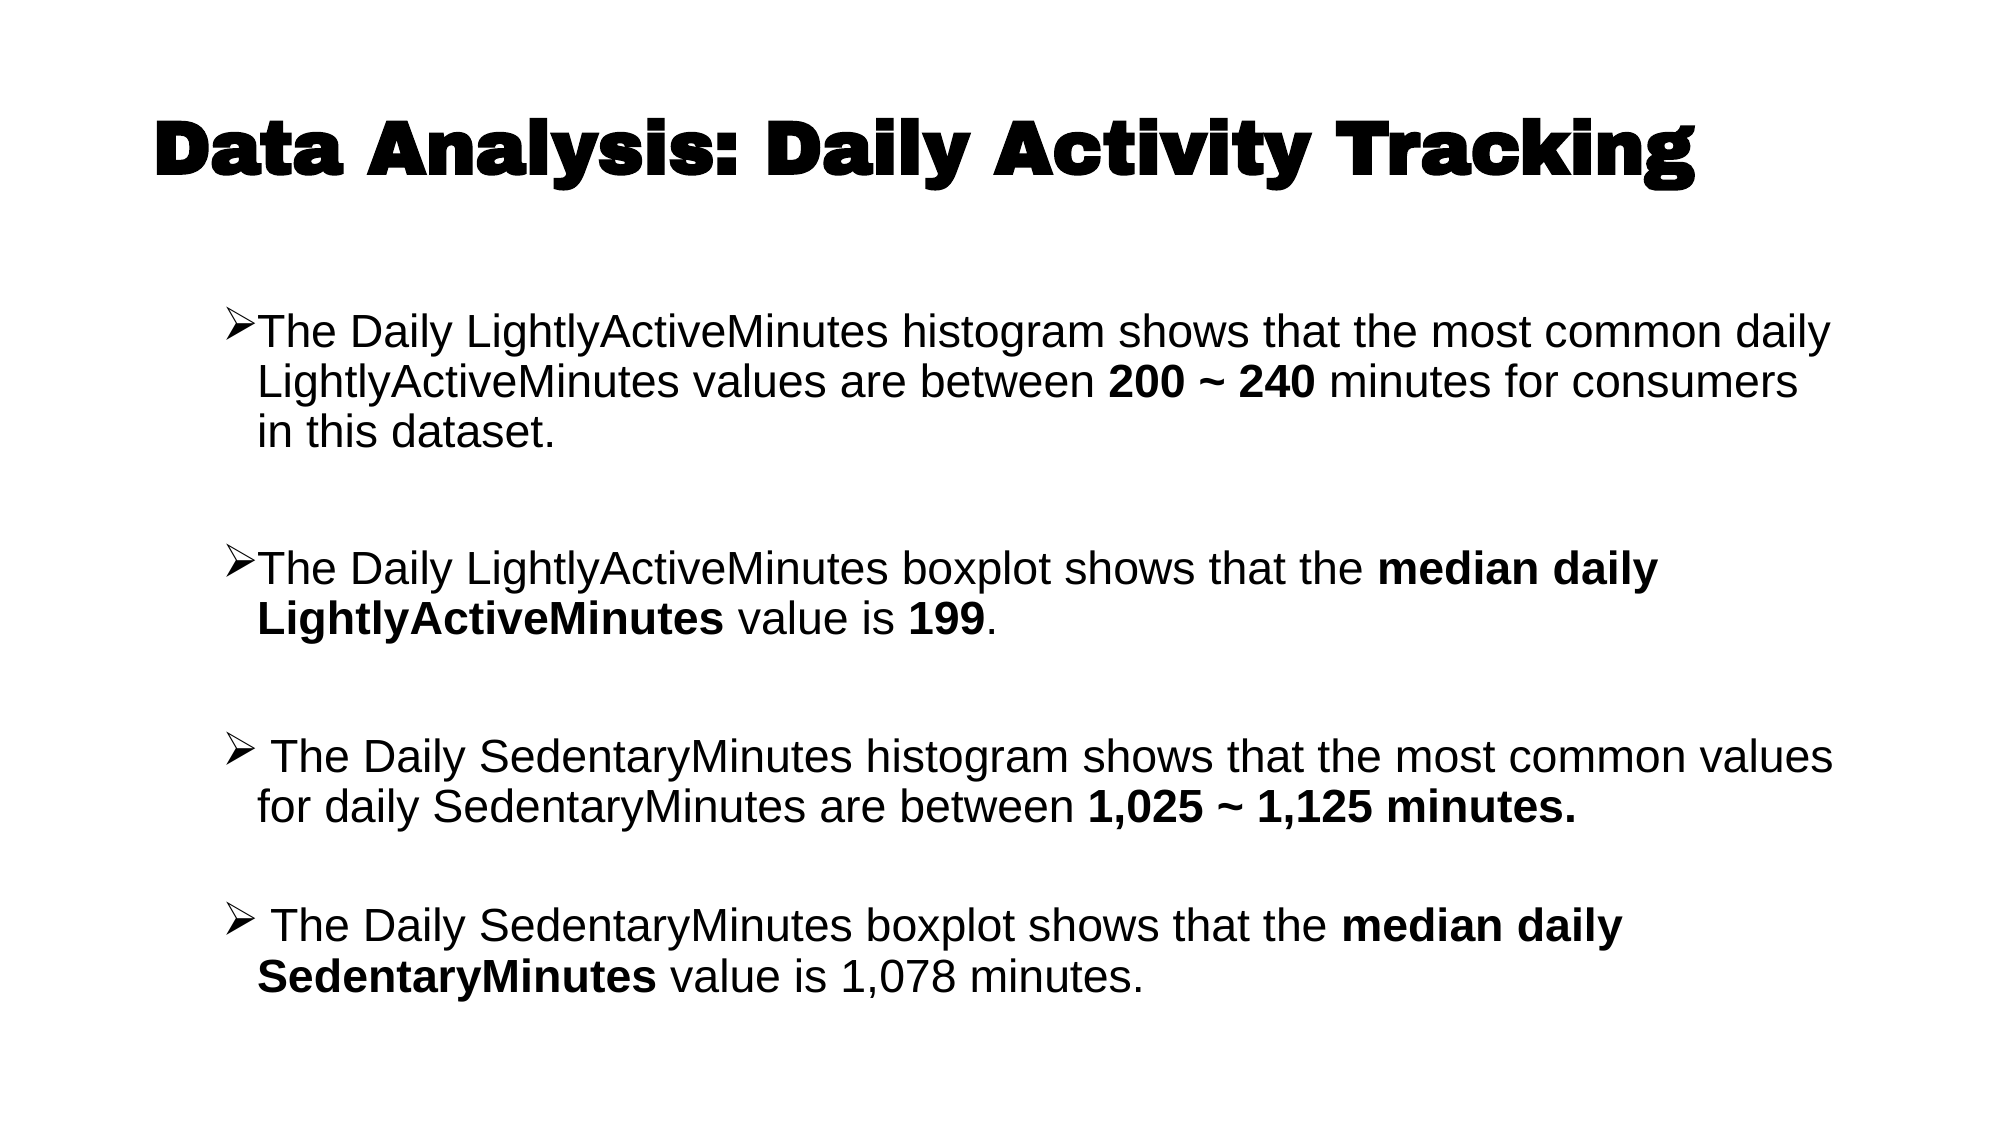

# Data Analysis: Daily Activity Tracking
The Daily LightlyActiveMinutes histogram shows that the most common daily LightlyActiveMinutes values are between 200 ~ 240 minutes for consumers in this dataset.

The Daily LightlyActiveMinutes boxplot shows that the median daily LightlyActiveMinutes value is 199.

 The Daily SedentaryMinutes histogram shows that the most common values for daily SedentaryMinutes are between 1,025 ~ 1,125 minutes.

 The Daily SedentaryMinutes boxplot shows that the median daily SedentaryMinutes value is 1,078 minutes.